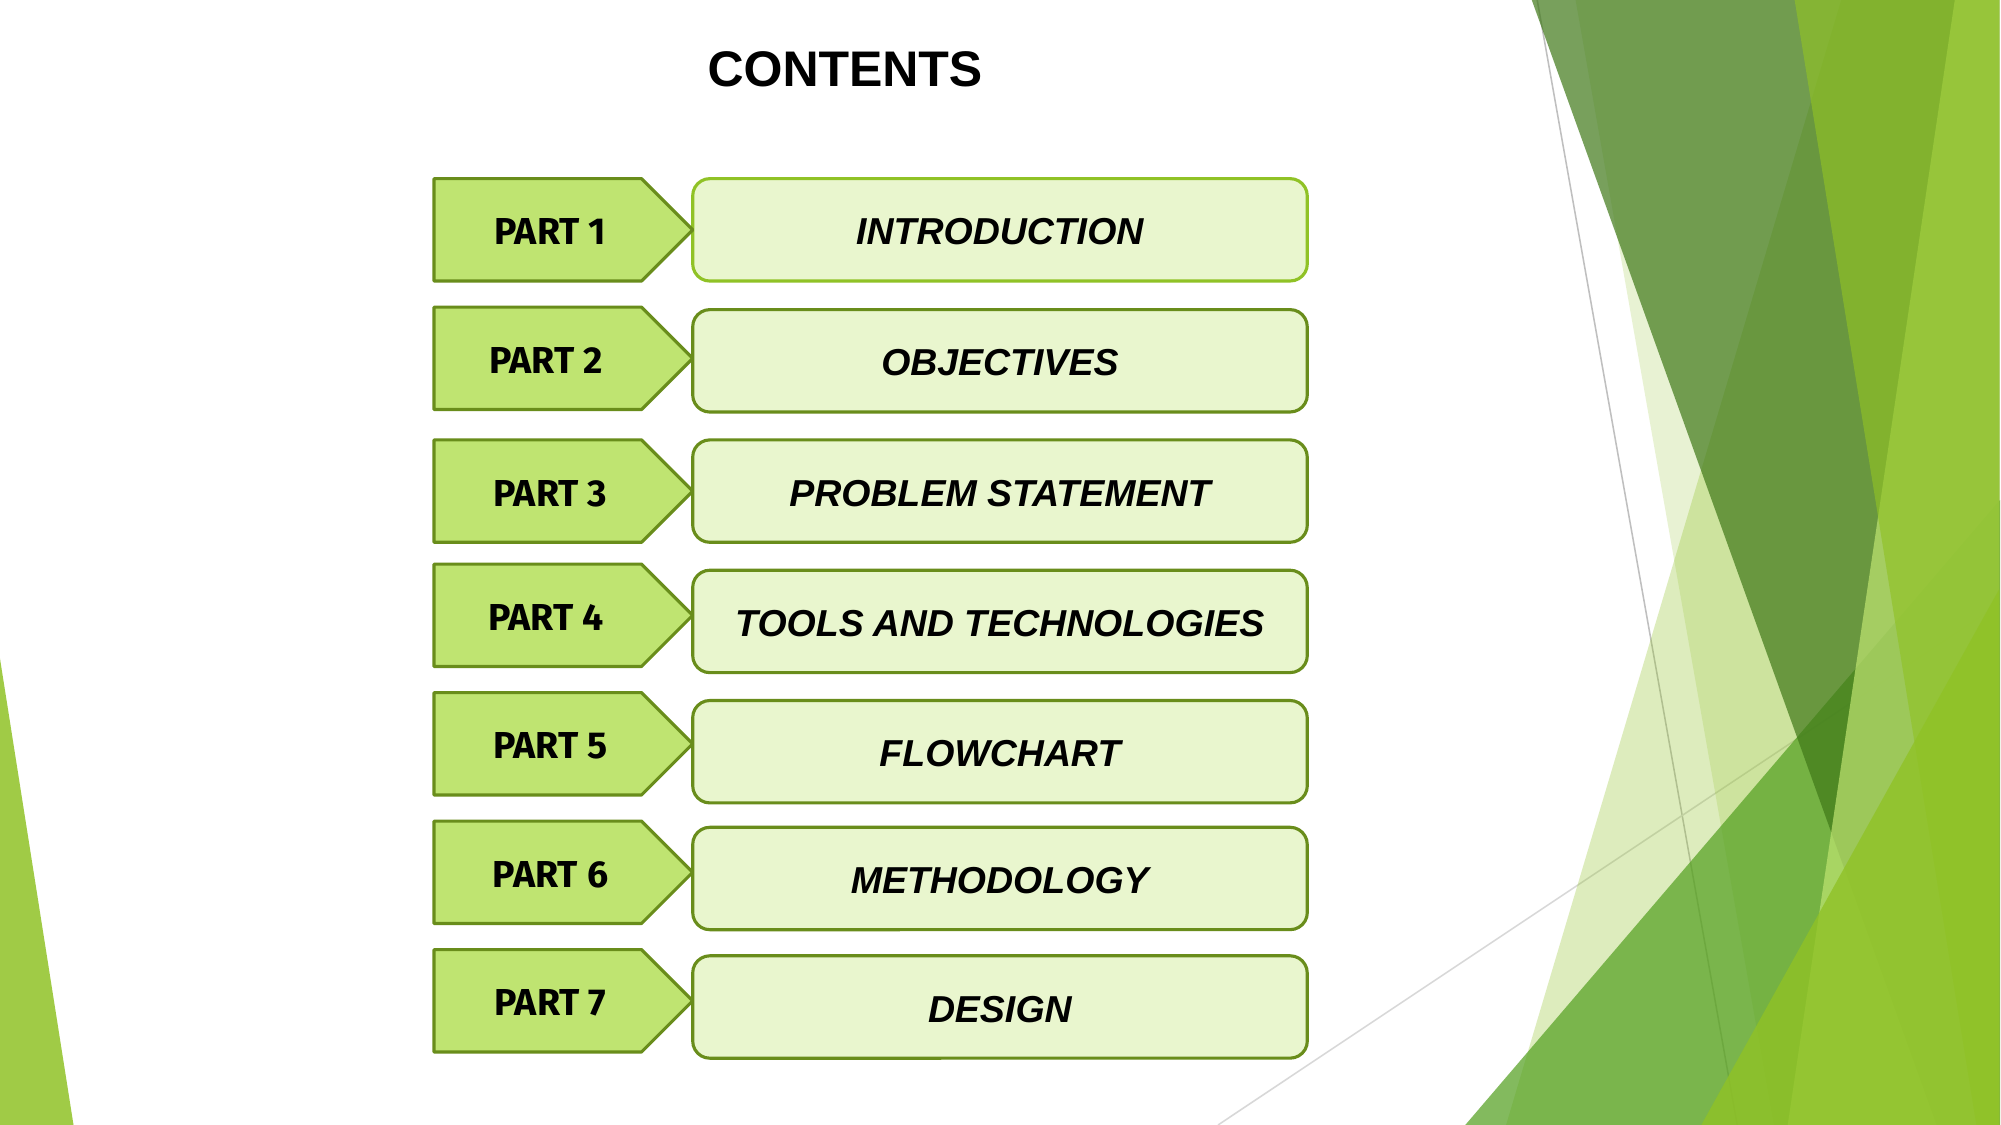

CONTENTS
PART 1
INTRODUCTION
PART 2
OBJECTIVES
PART 3
PROBLEM STATEMENT
PART 4
TOOLS AND TECHNOLOGIES
PART 5
FLOWCHART
PART 6
METHODOLOGY
PART 7
DESIGN